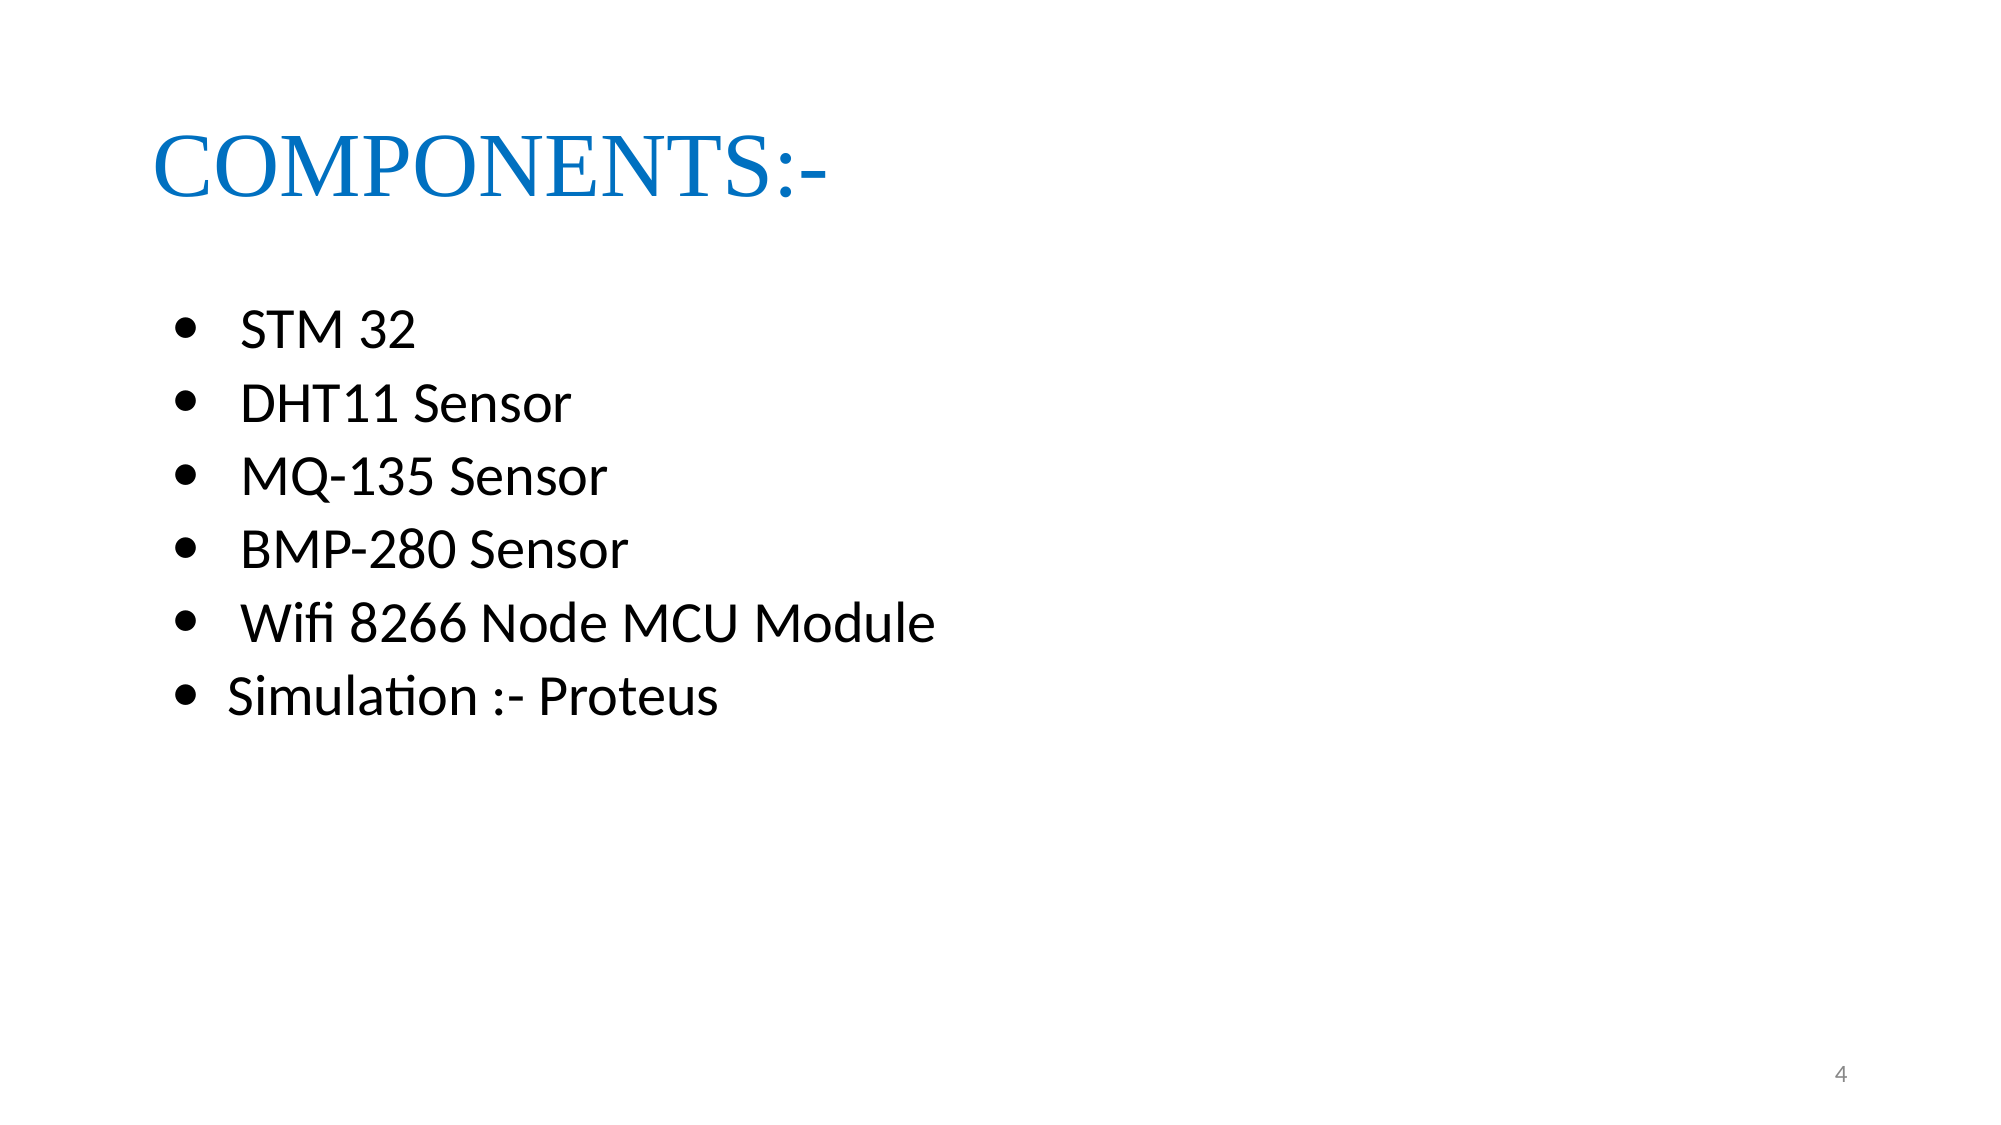

# COMPONENTS:-
 STM 32
 DHT11 Sensor
 MQ-135 Sensor
 BMP-280 Sensor
 Wifi 8266 Node MCU Module
Simulation :- Proteus

4